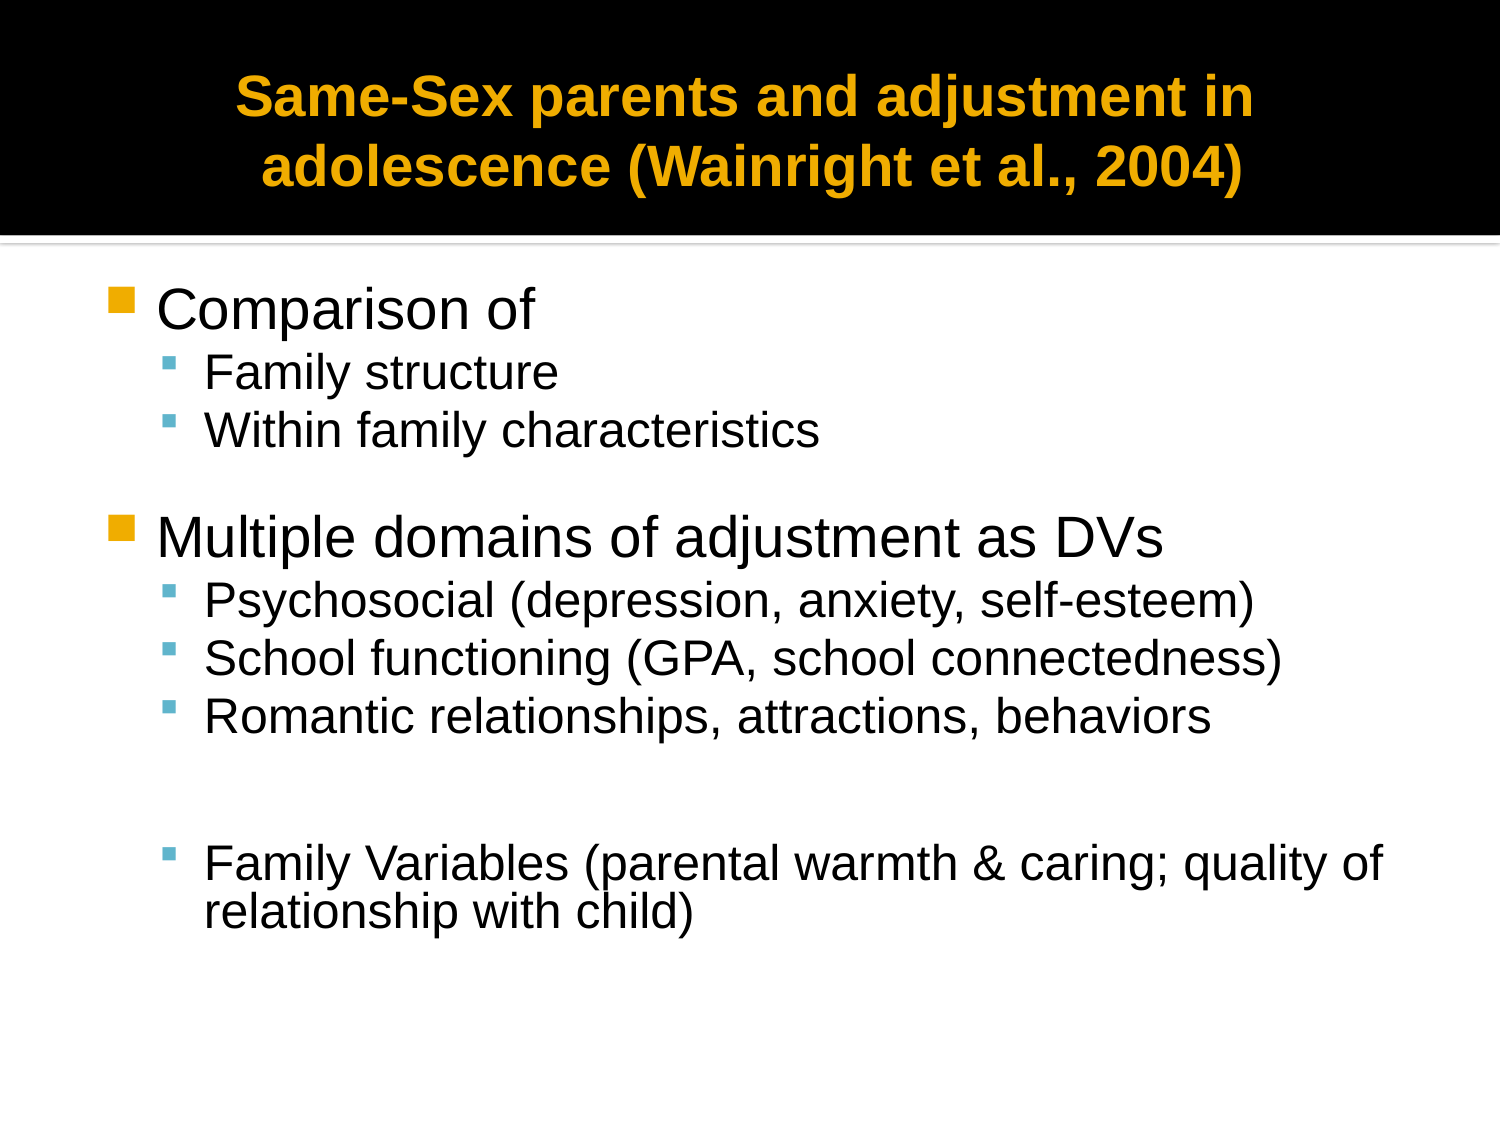

# Same-Sex parents and adjustment in adolescence (Wainright et al., 2004)
Comparison of
Family structure
Within family characteristics

Multiple domains of adjustment as DVs
Psychosocial (depression, anxiety, self-esteem)
School functioning (GPA, school connectedness)
Romantic relationships, attractions, behaviors

Family Variables (parental warmth & caring; quality of relationship with child)